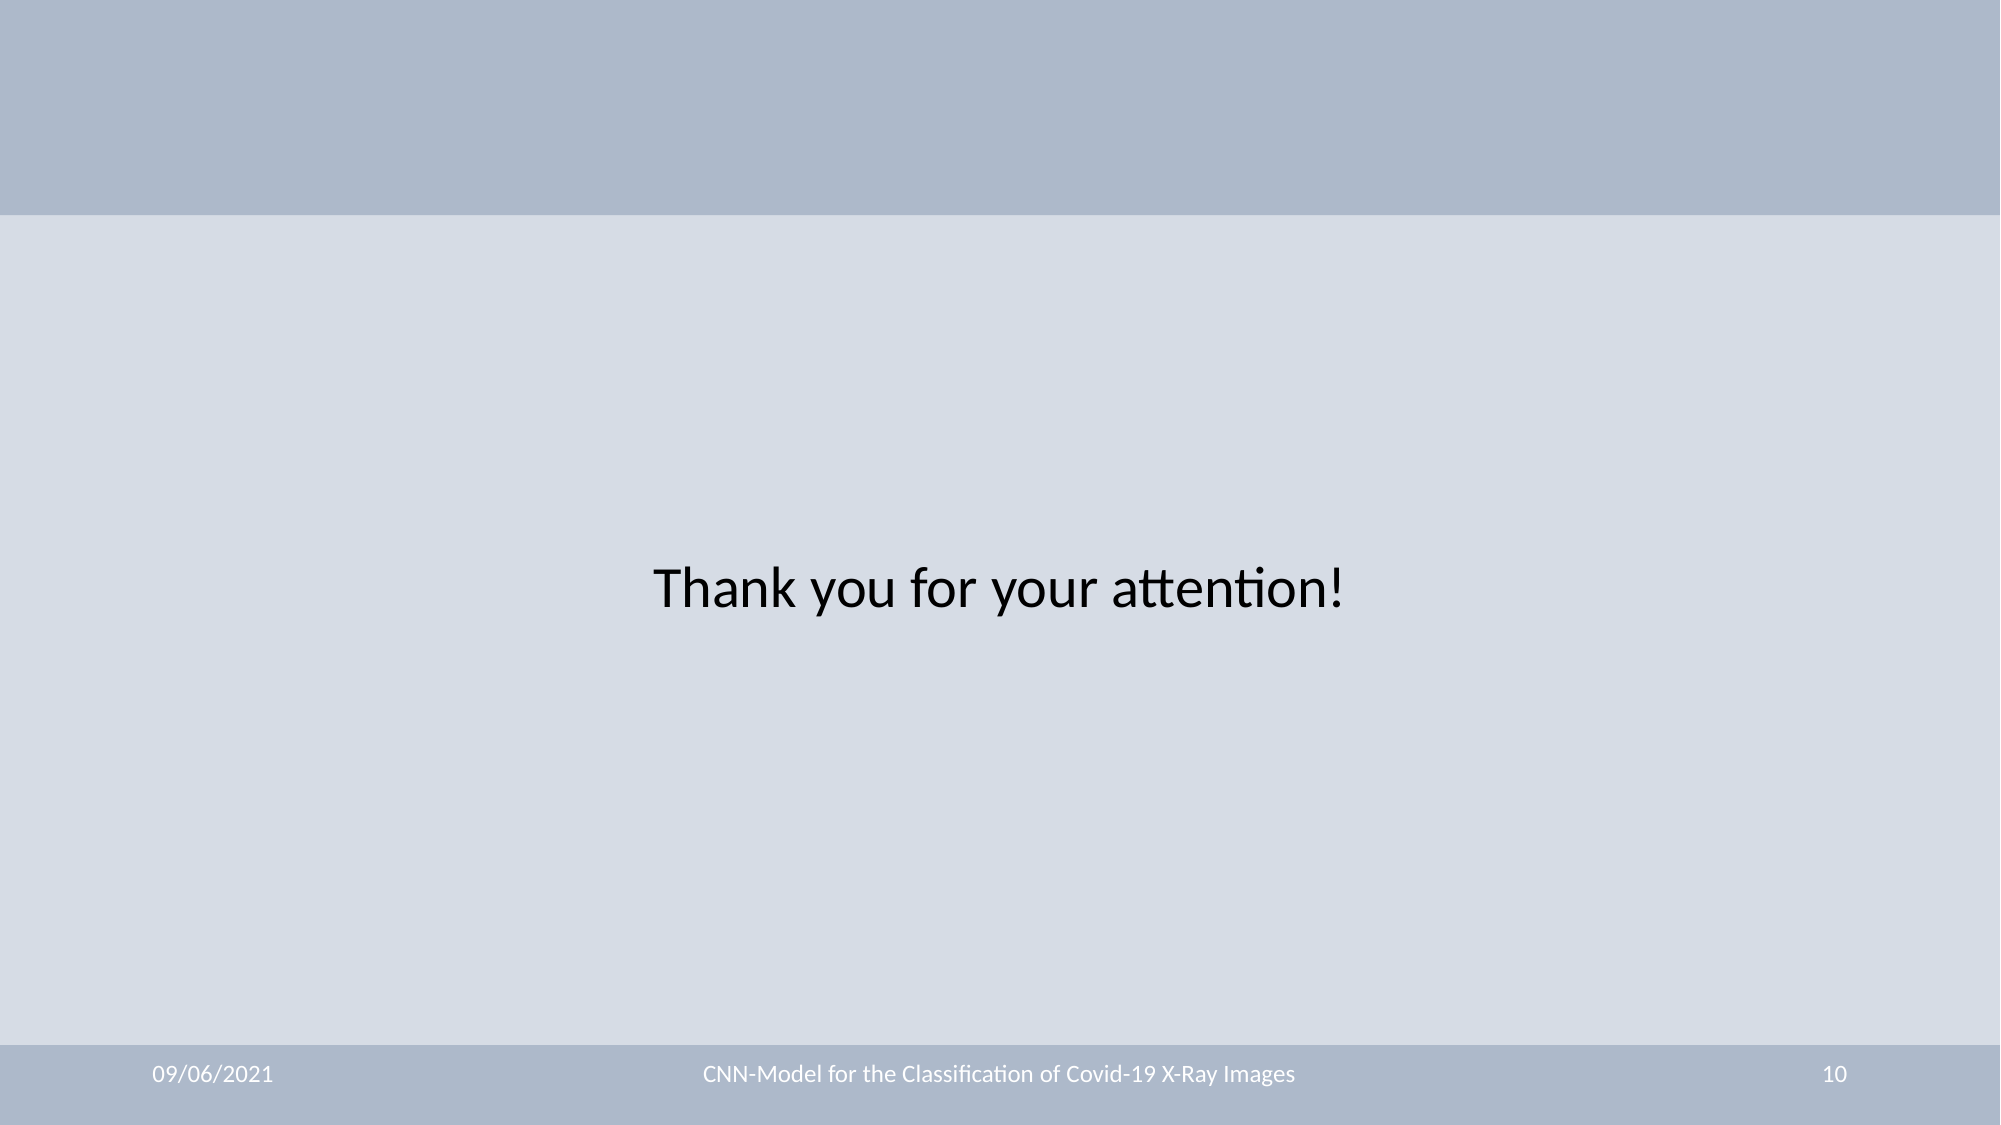

Thank you for your attention!
09/06/2021
CNN-Model for the Classification of Covid-19 X-Ray Images
10